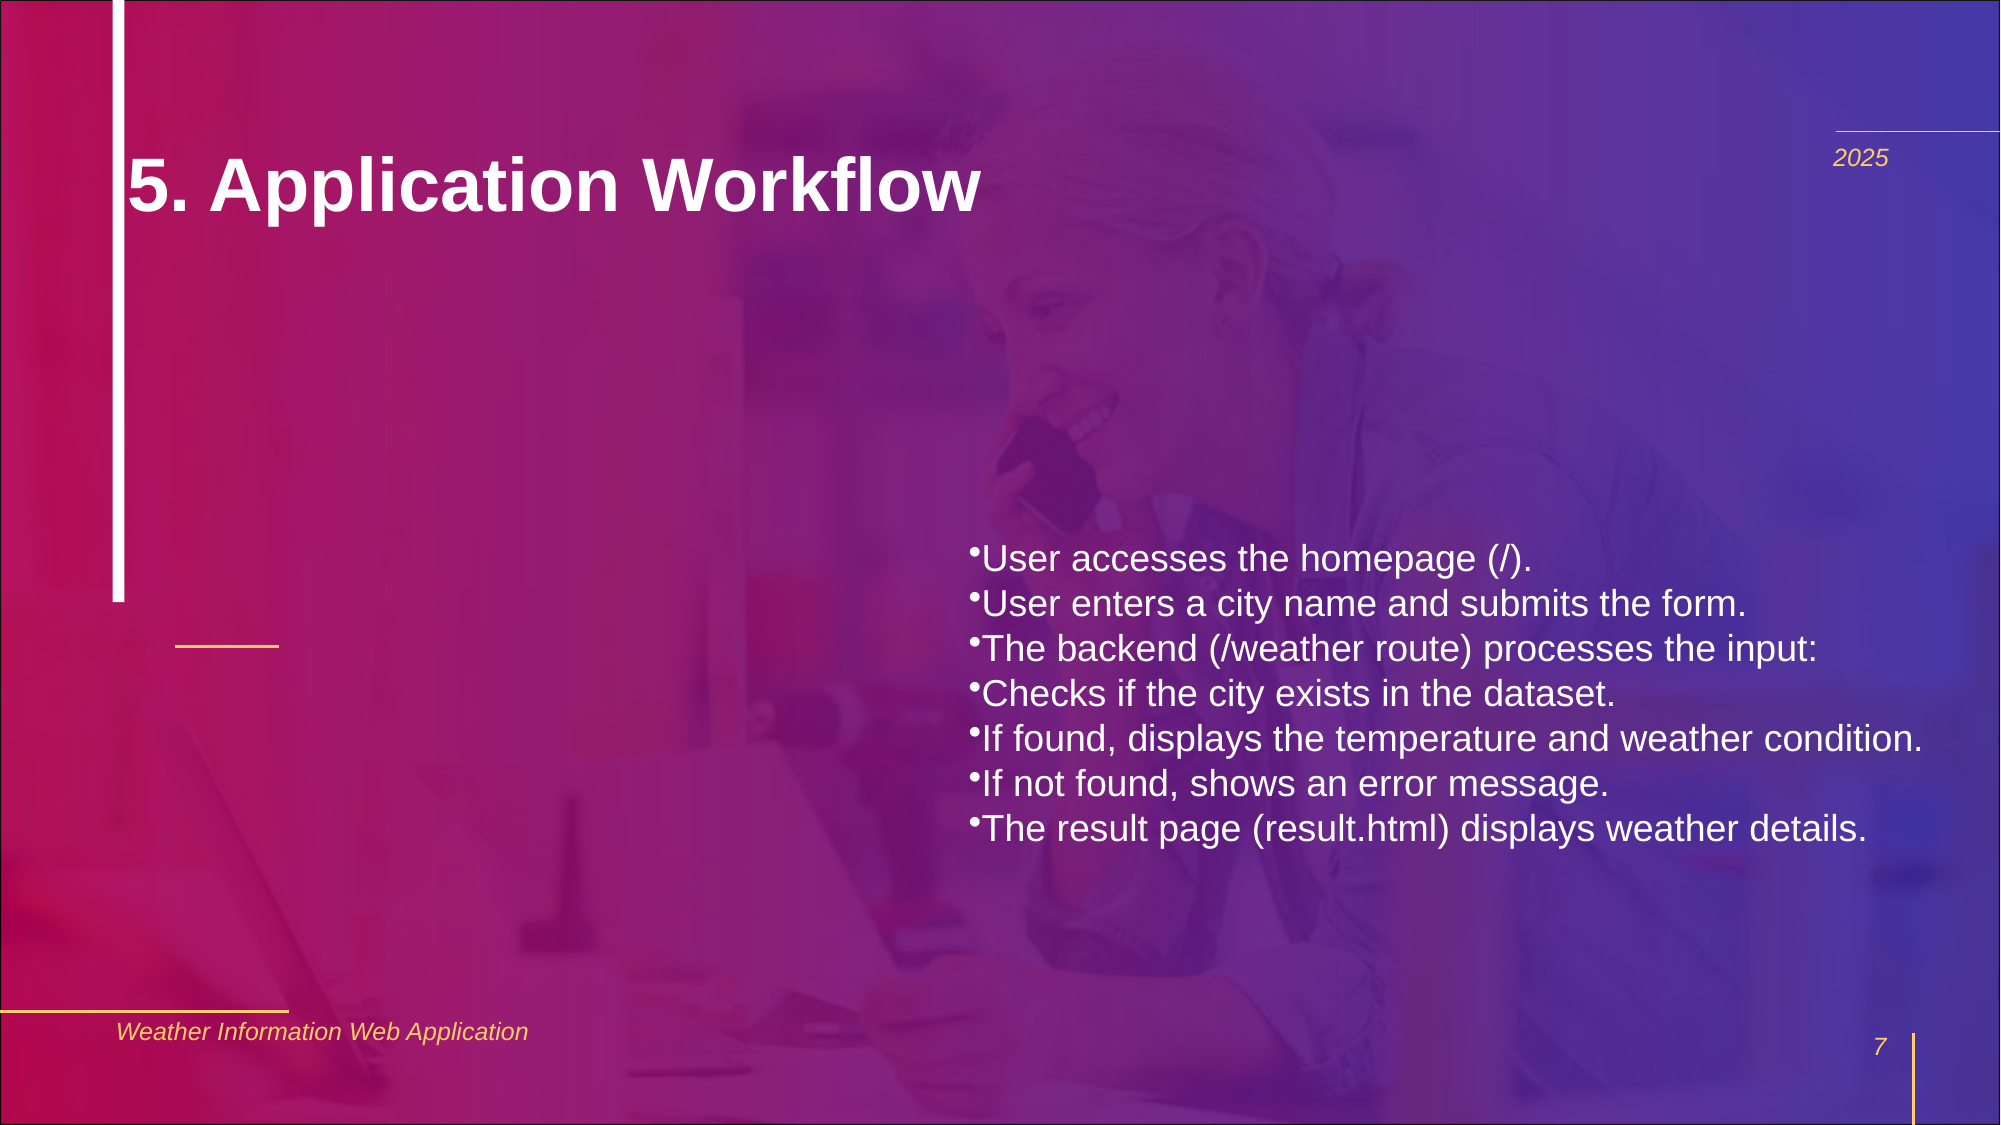

# 5. Application Workflow
2025

User accesses the homepage (/).
User enters a city name and submits the form.
The backend (/weather route) processes the input:
Checks if the city exists in the dataset.
If found, displays the temperature and weather condition.
If not found, shows an error message.
The result page (result.html) displays weather details.
Weather Information Web Application

7